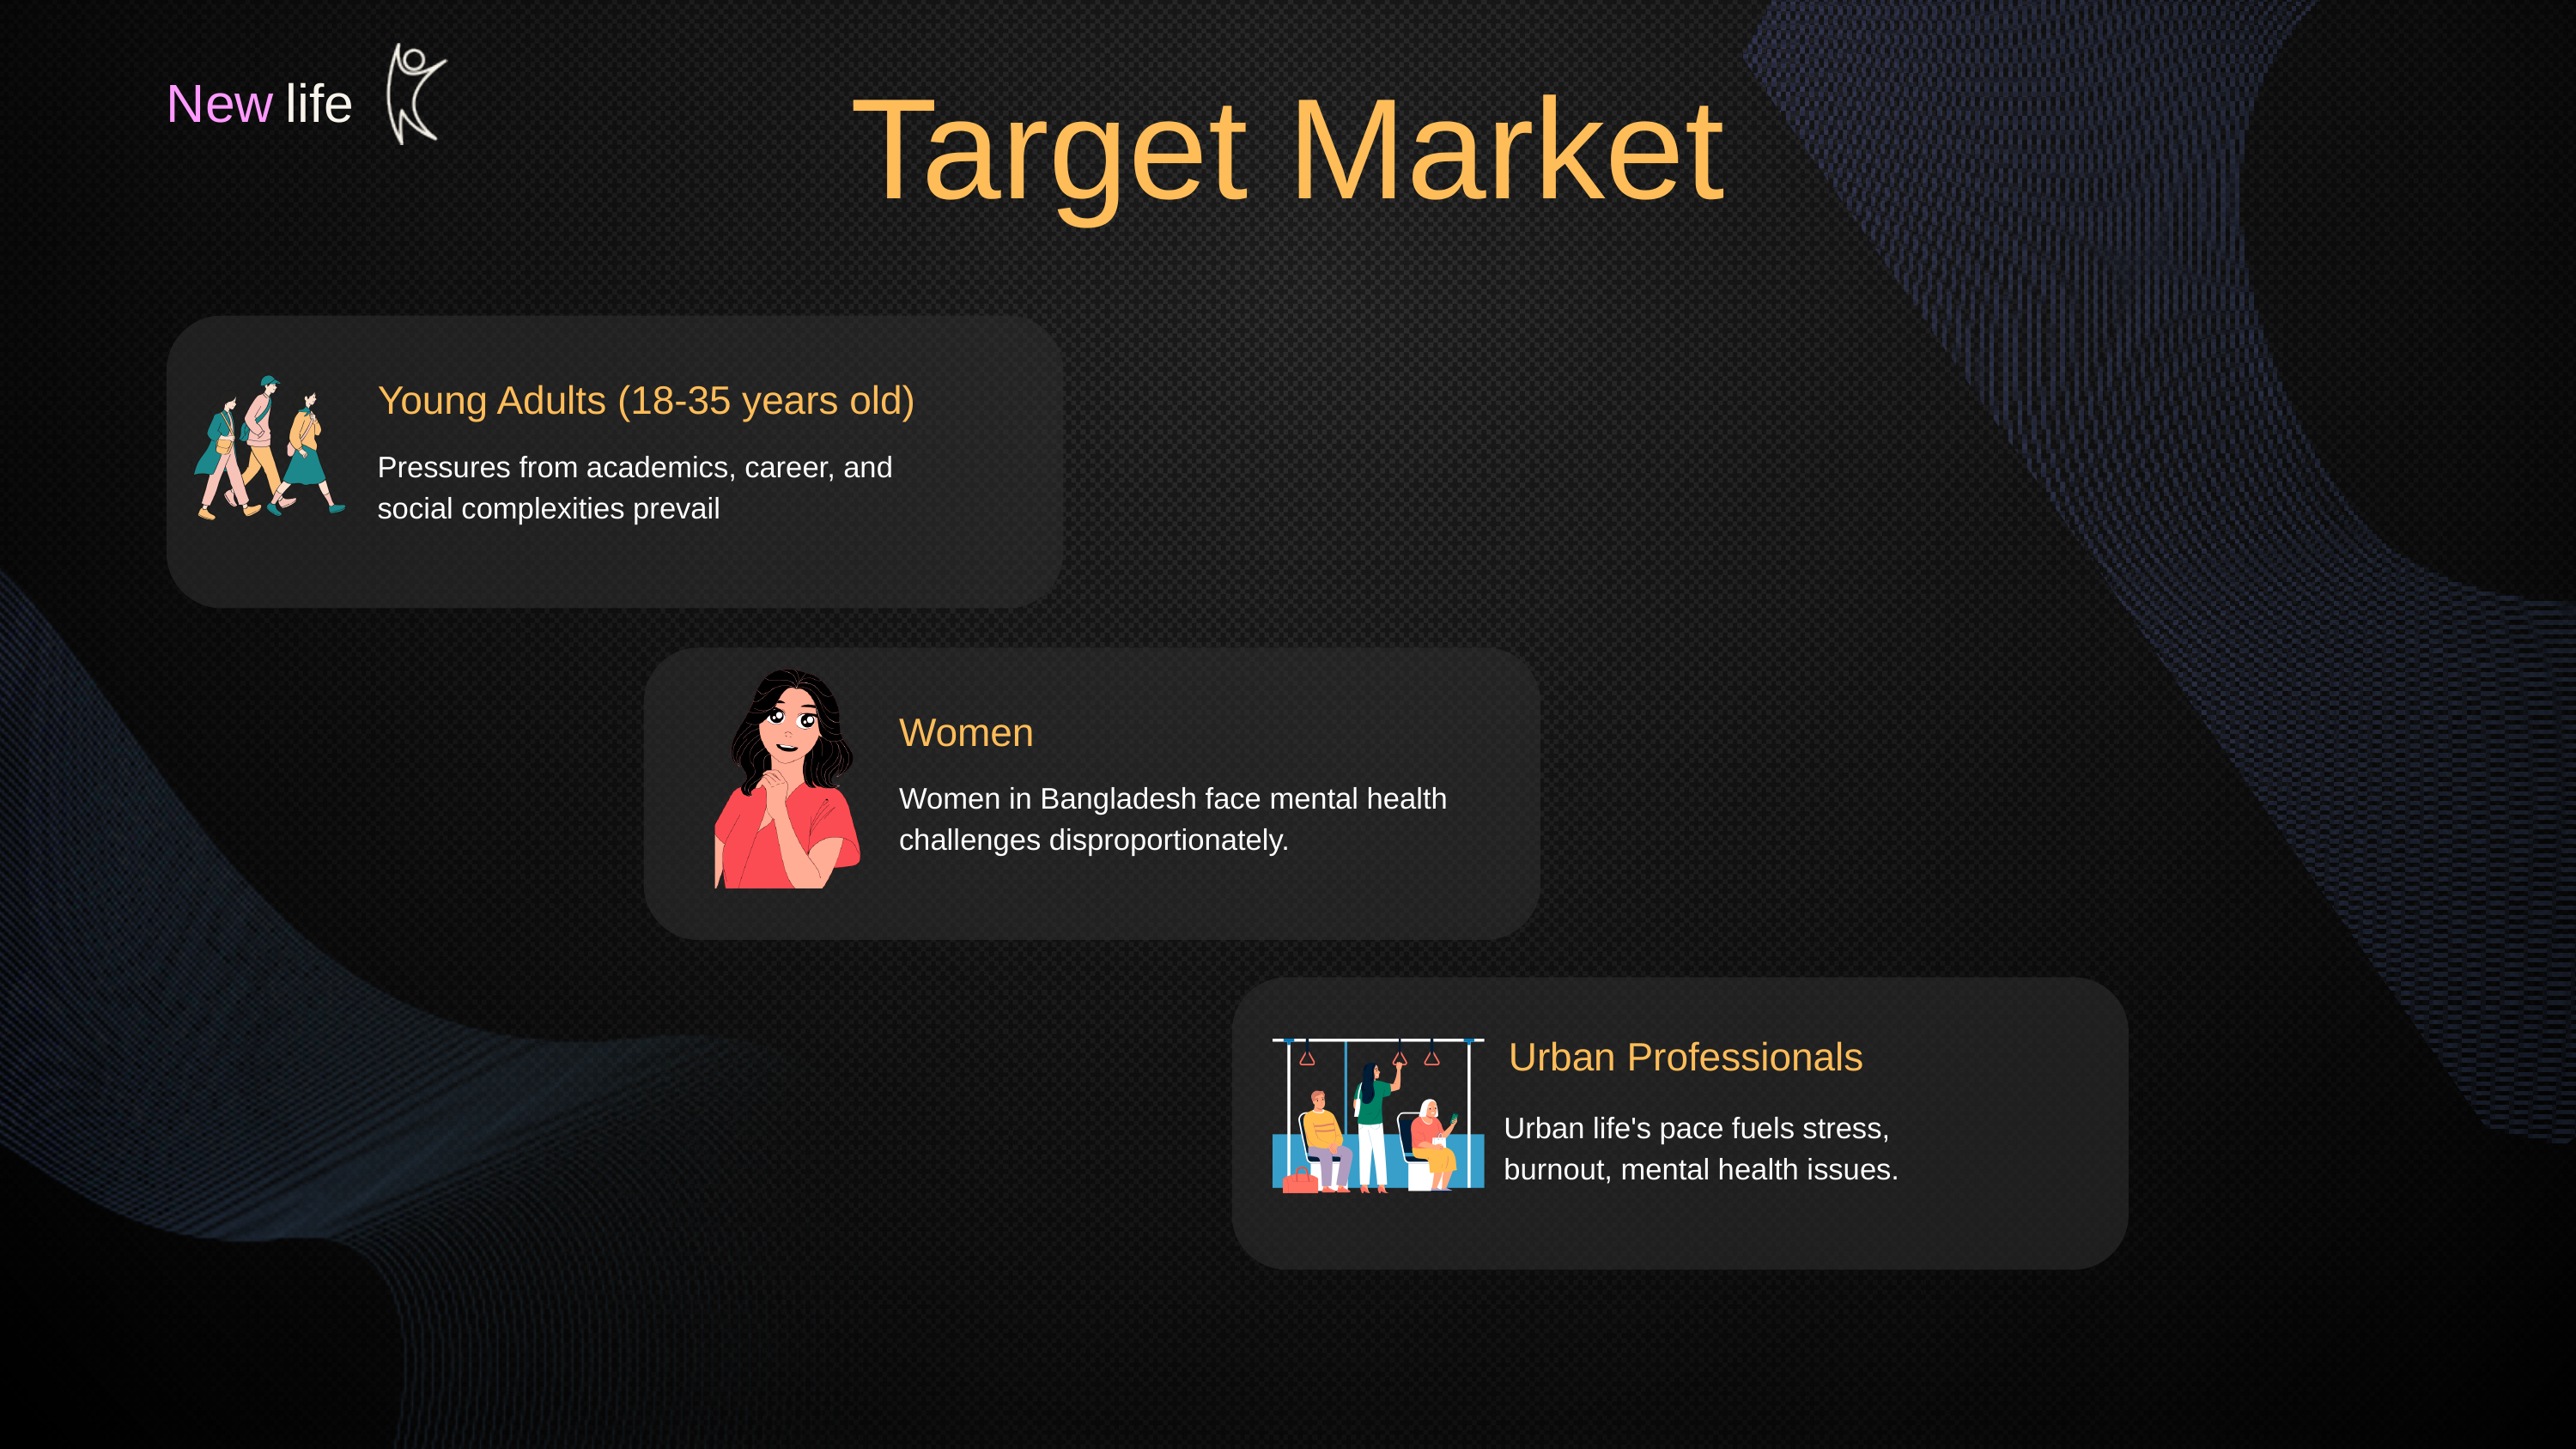

New
life
Target Market

Young Adults (18-35 years old)
Pressures from academics, career, and social complexities prevail

Women
Women in Bangladesh face mental health challenges disproportionately.

 Urban Professionals

Urban life's pace fuels stress, burnout, mental health issues.